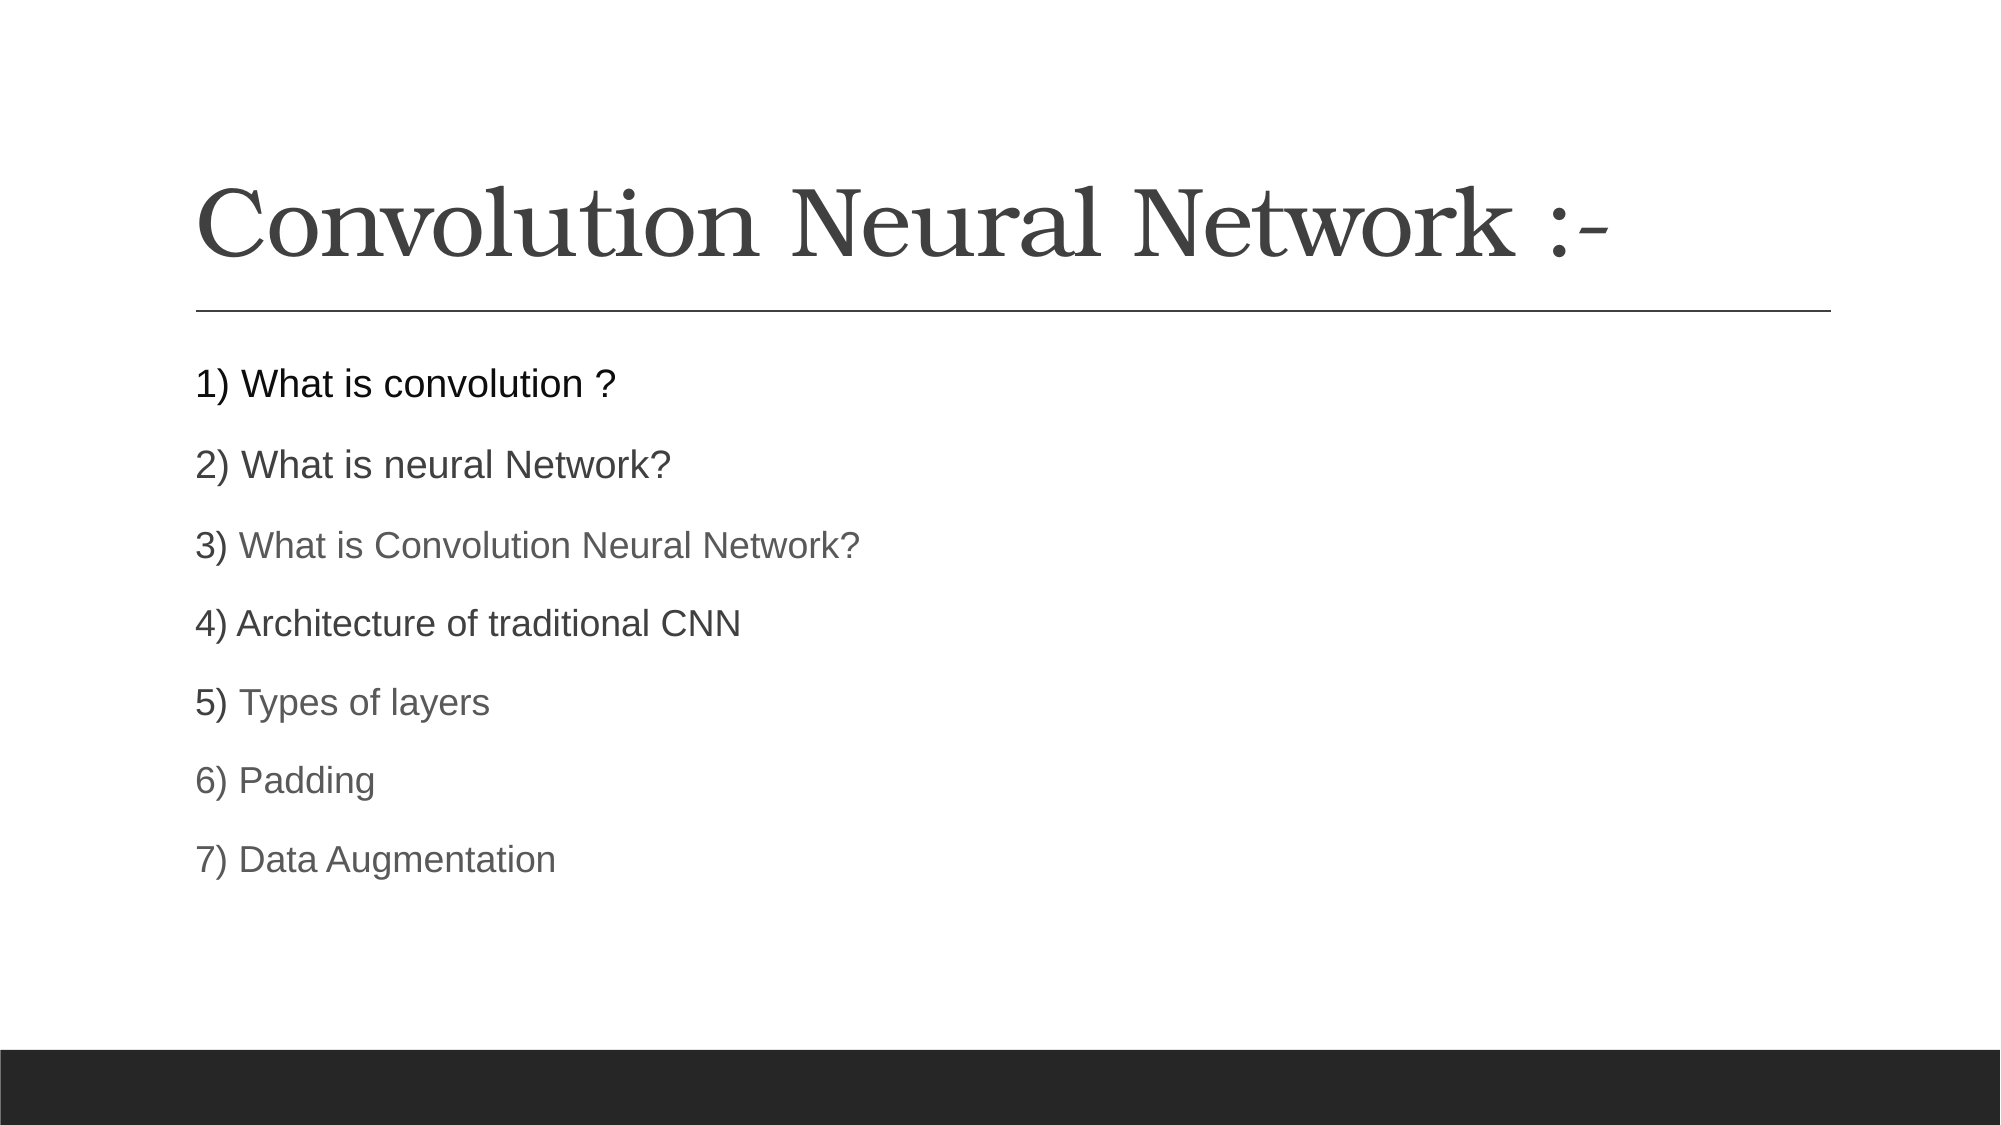

# Convolution Neural Network :-
1) What is convolution ?
2) What is neural Network?
3) What is Convolution Neural Network?
4) Architecture of traditional CNN
5) Types of layers
6) Padding
7) Data Augmentation